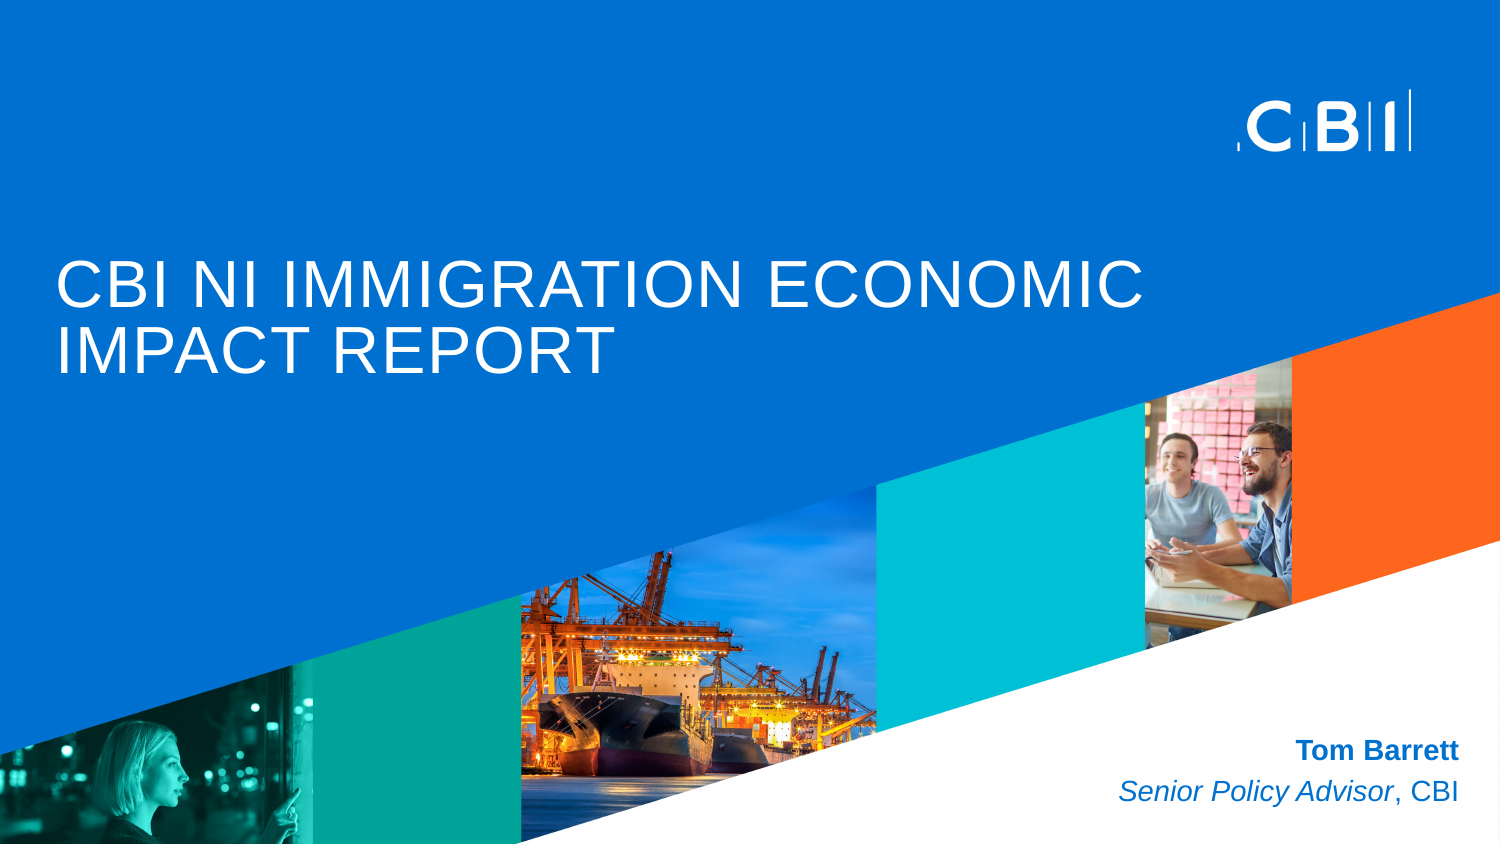

# CBI NI Immigration Economic impact report
Tom Barrett
Senior Policy Advisor, CBI